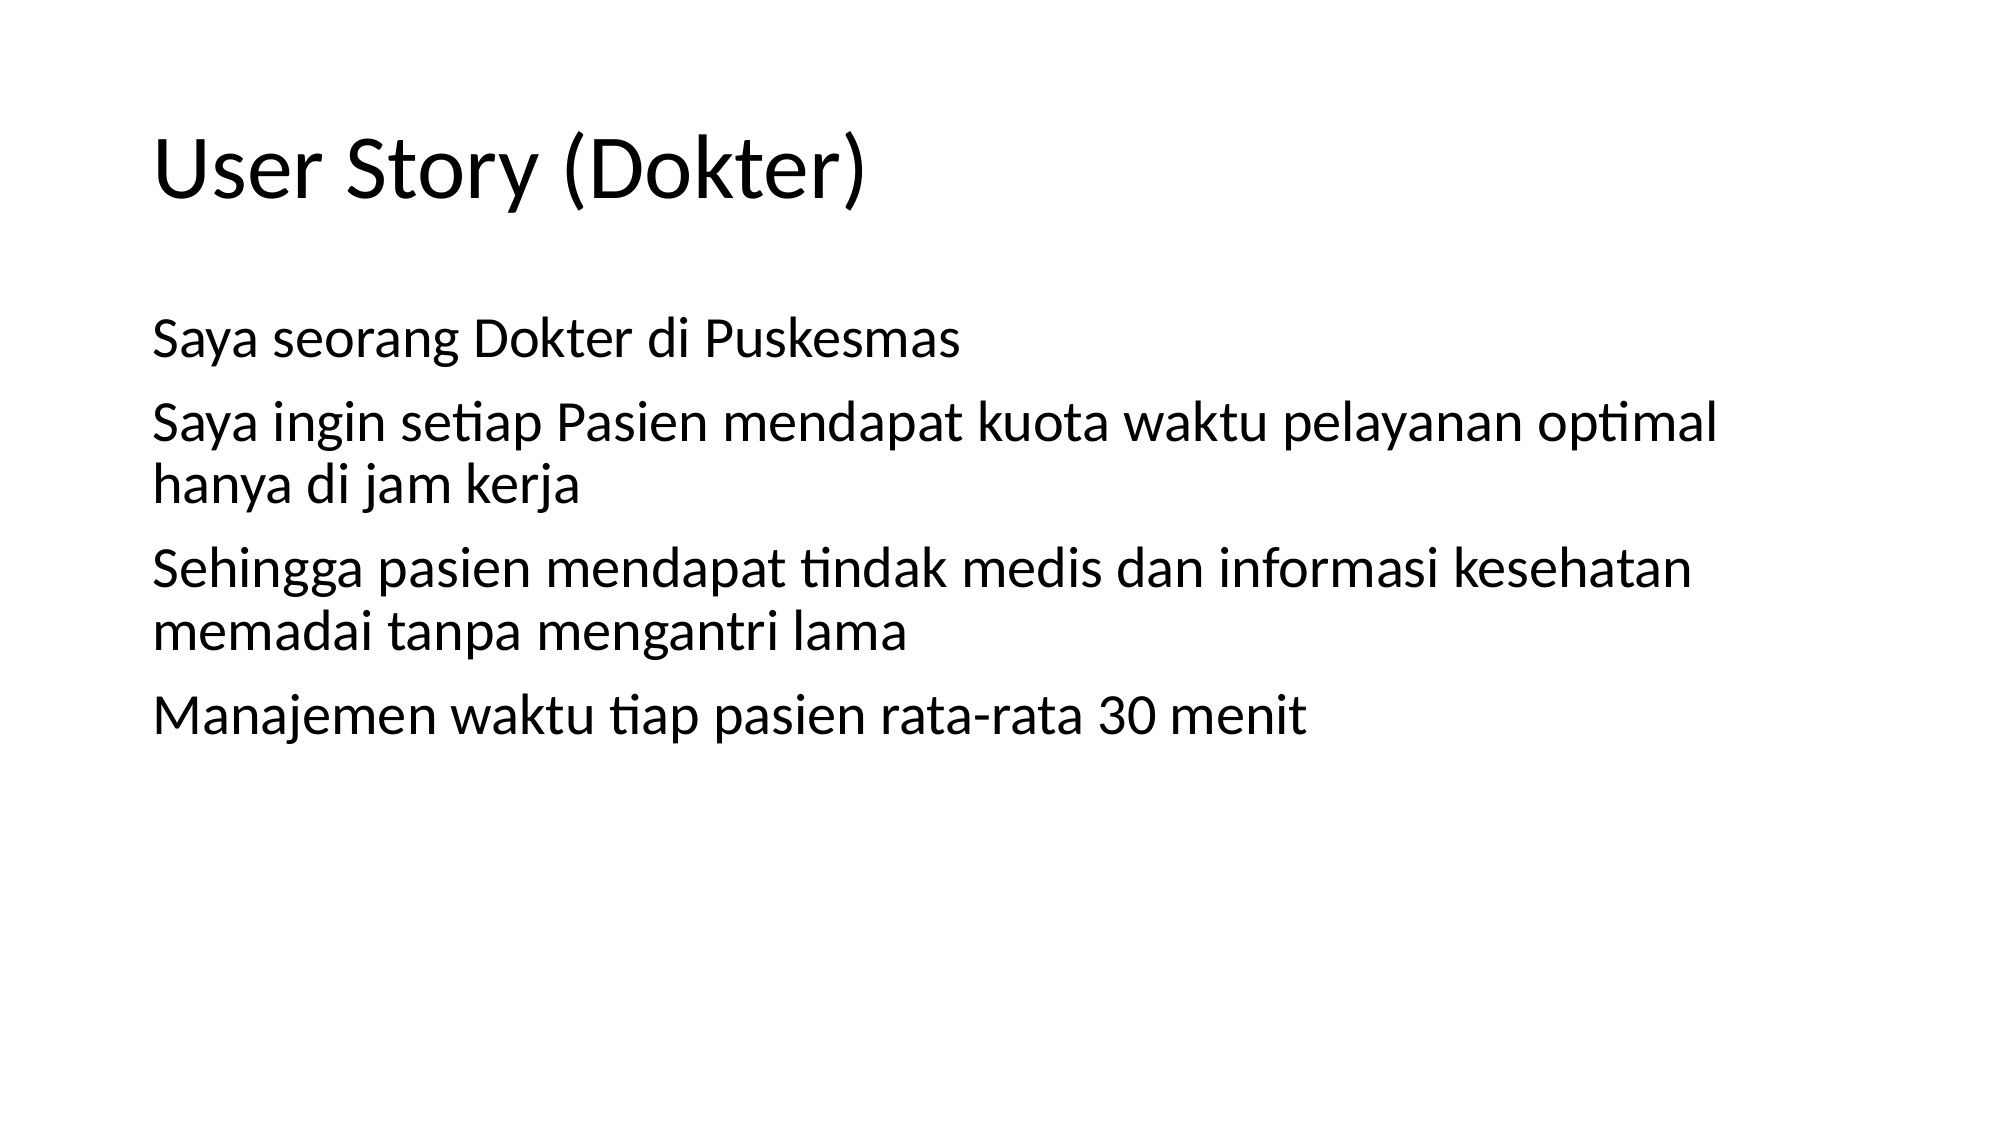

# User Story (Dokter)
Saya seorang Dokter di Puskesmas
Saya ingin setiap Pasien mendapat kuota waktu pelayanan optimal hanya di jam kerja
Sehingga pasien mendapat tindak medis dan informasi kesehatan memadai tanpa mengantri lama
Manajemen waktu tiap pasien rata-rata 30 menit